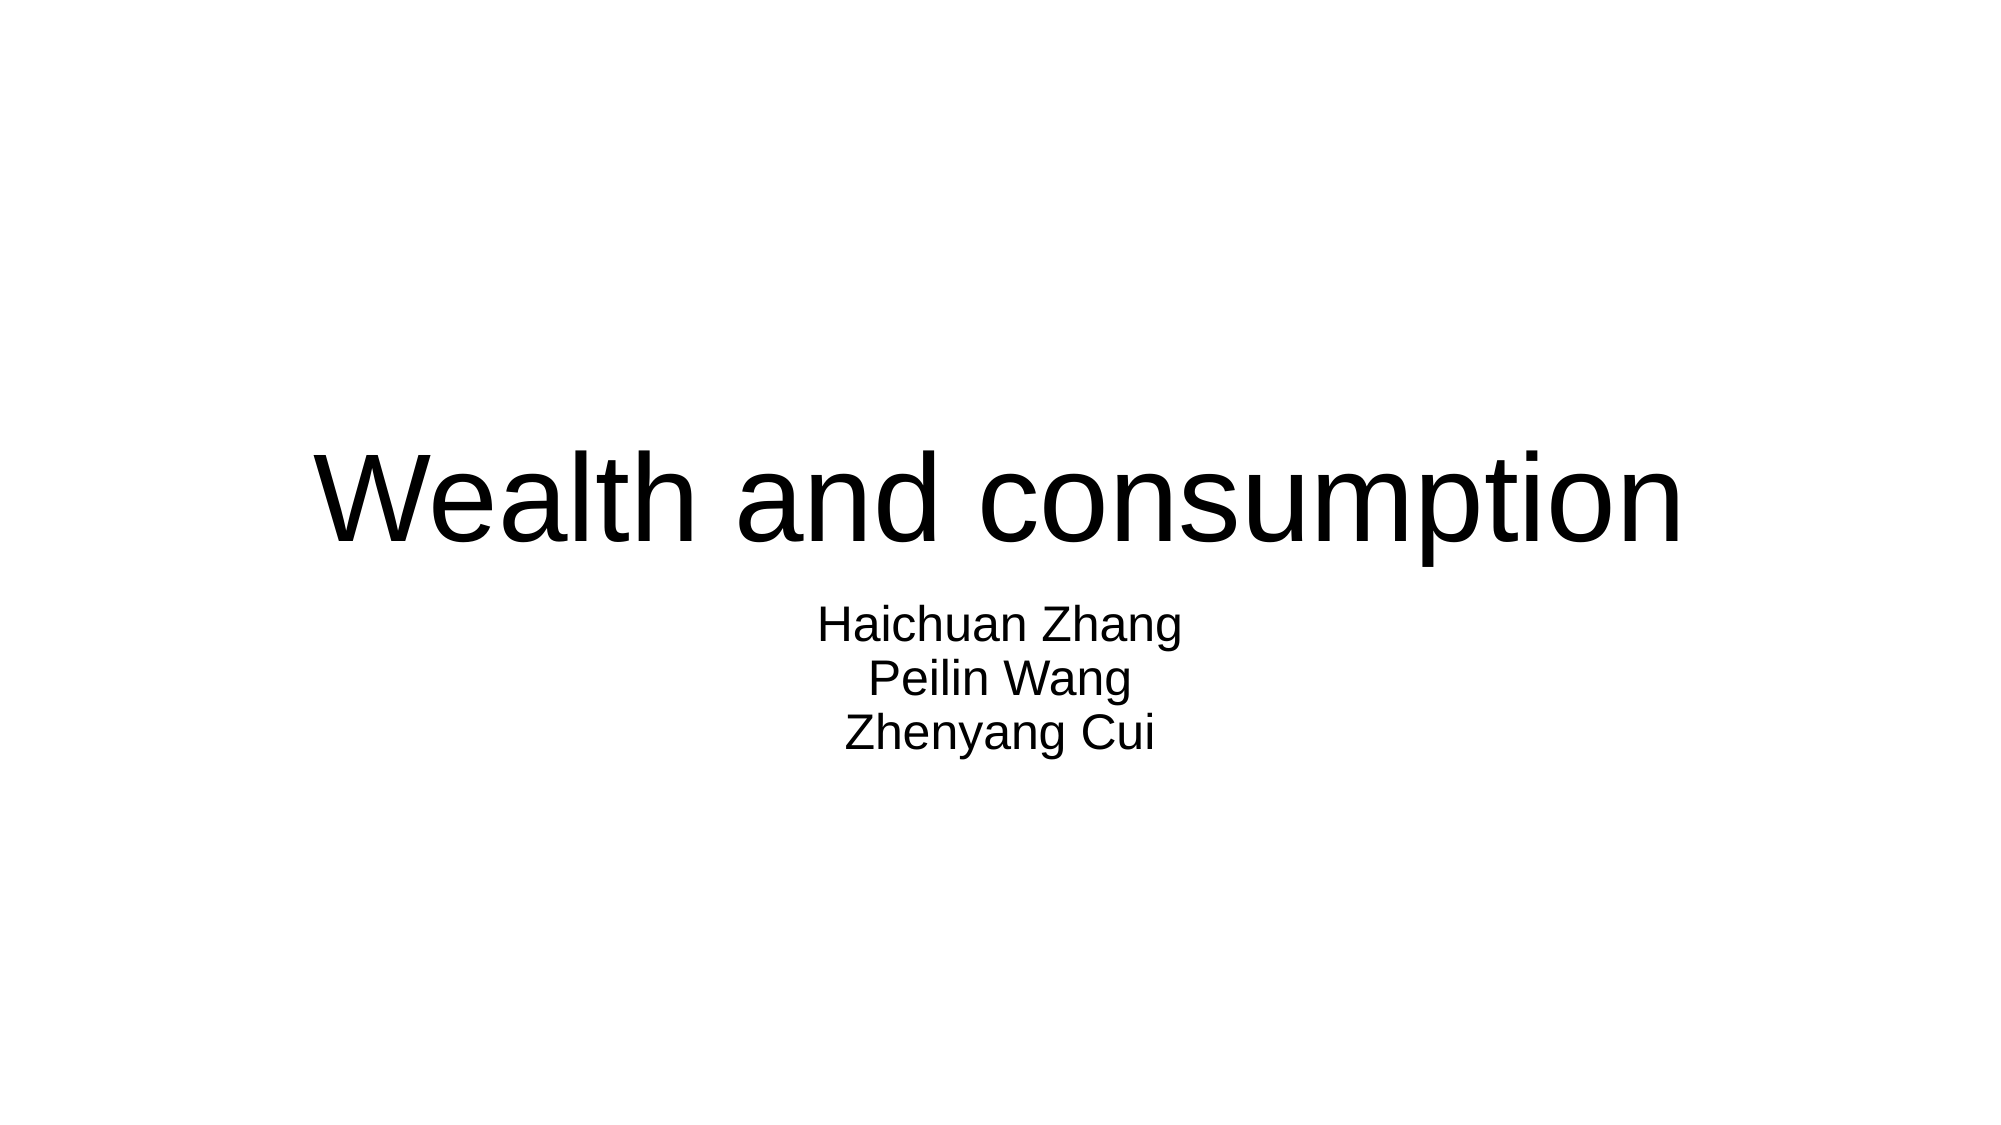

# Wealth and consumption
Haichuan Zhang
Peilin Wang
Zhenyang Cui